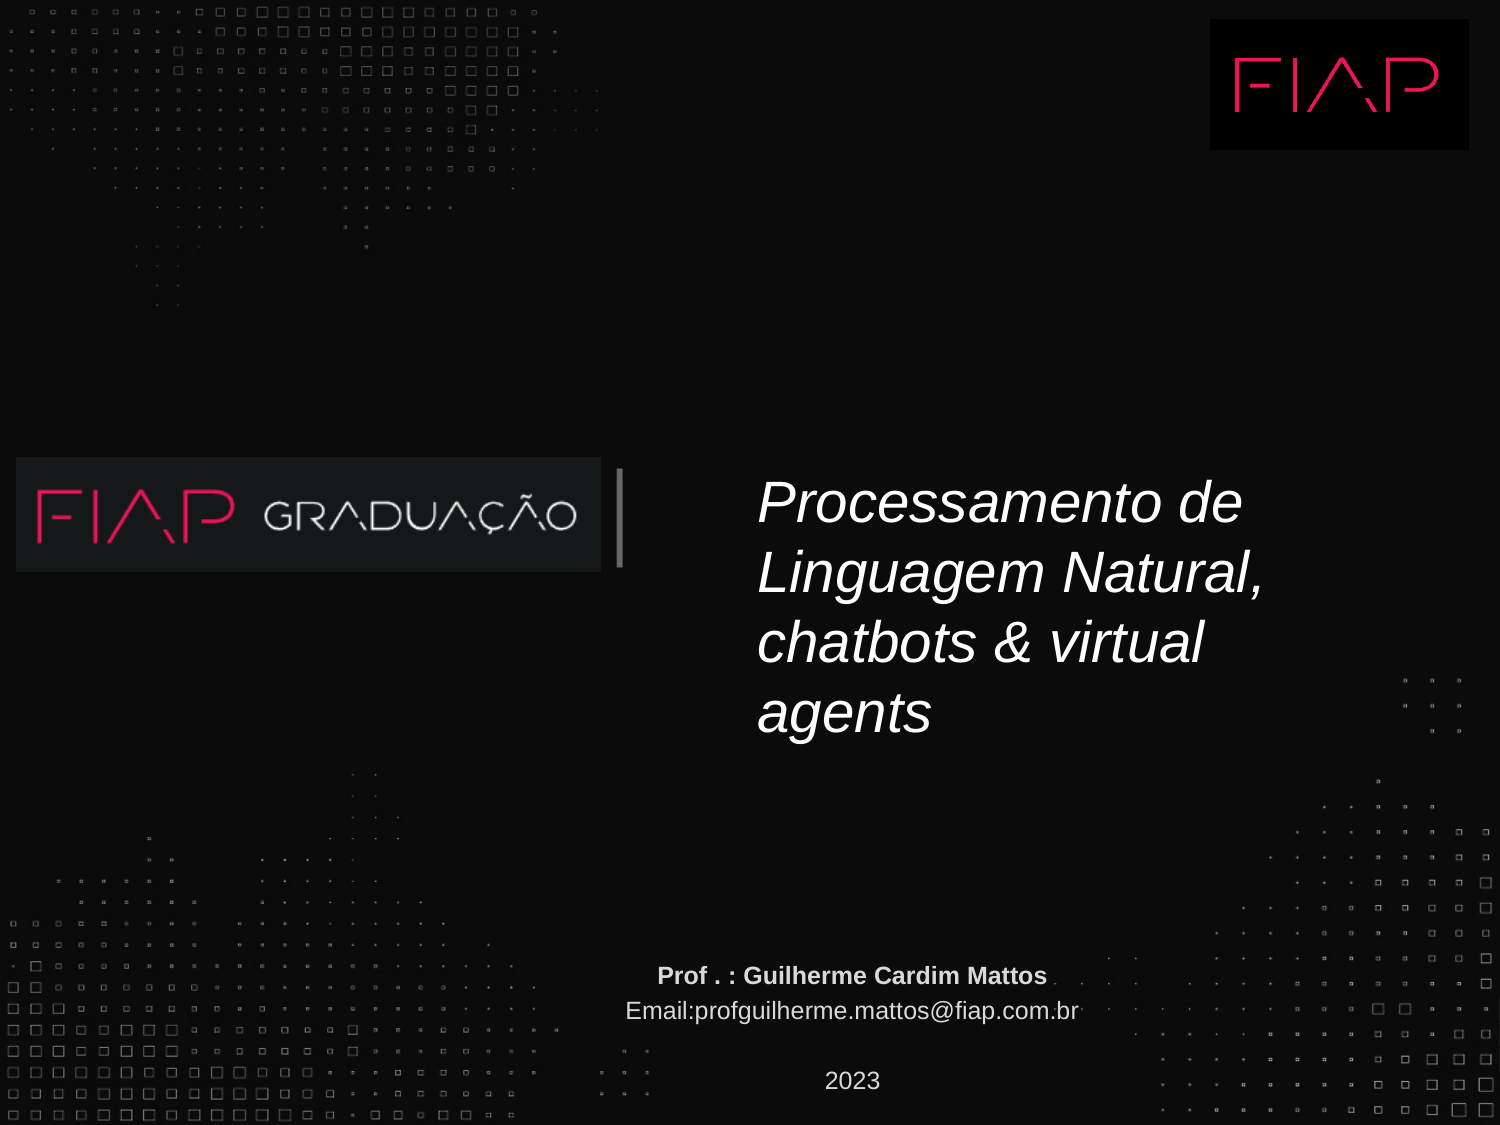

Processamento de Linguagem Natural, chatbots & virtual agents

Prof . : Guilherme Cardim Mattos
Email:profguilherme.mattos@fiap.com.br

2023